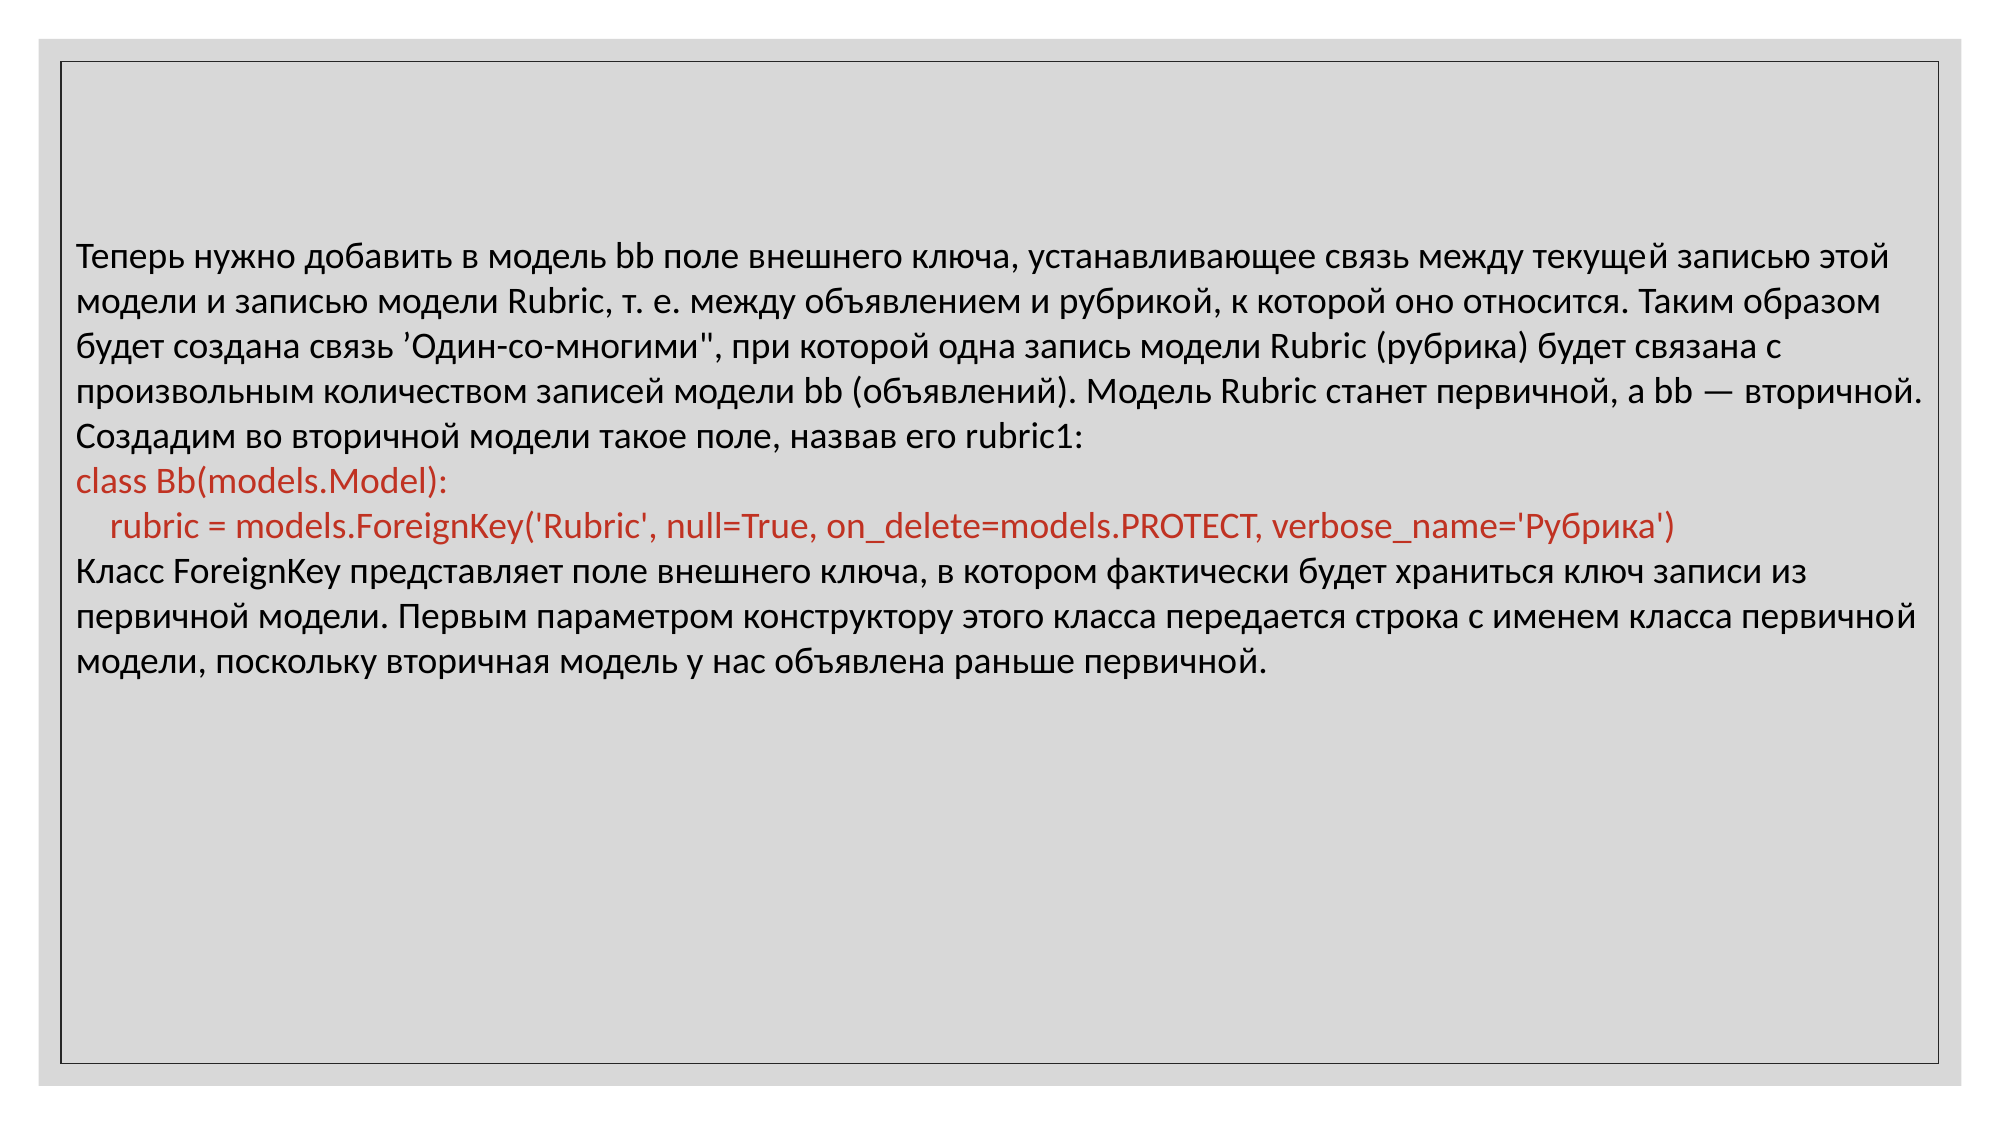

Теперь нужно добавить в модель bb поле внешнего ключа, устанавливающее связь между текущей записью этой модели и записью модели Rubric, т. е. между объявлением и рубрикой, к которой оно относится. Таким образом будет создана связь ’Один-со-многими", при которой одна запись модели Rubric (рубрика) будет связана с произвольным количеством записей модели bb (объявлений). Модель Rubric ста­нет первичной, а bb — вторичной.
Создадим во вторичной модели такое поле, назвав его rubric1:
class Bb(models.Model):
    rubric = models.ForeignKey('Rubric', null=True, on_delete=models.PROTECT, verbose_name='Рубрика')
Класс ForeignKey представляет поле внешнего ключа, в котором фактически будет храниться ключ записи из первичной модели. Первым параметром конструктору этого класса передается строка с именем класса первичной модели, поскольку вторичная модель у нас объявлена раньше первичной.